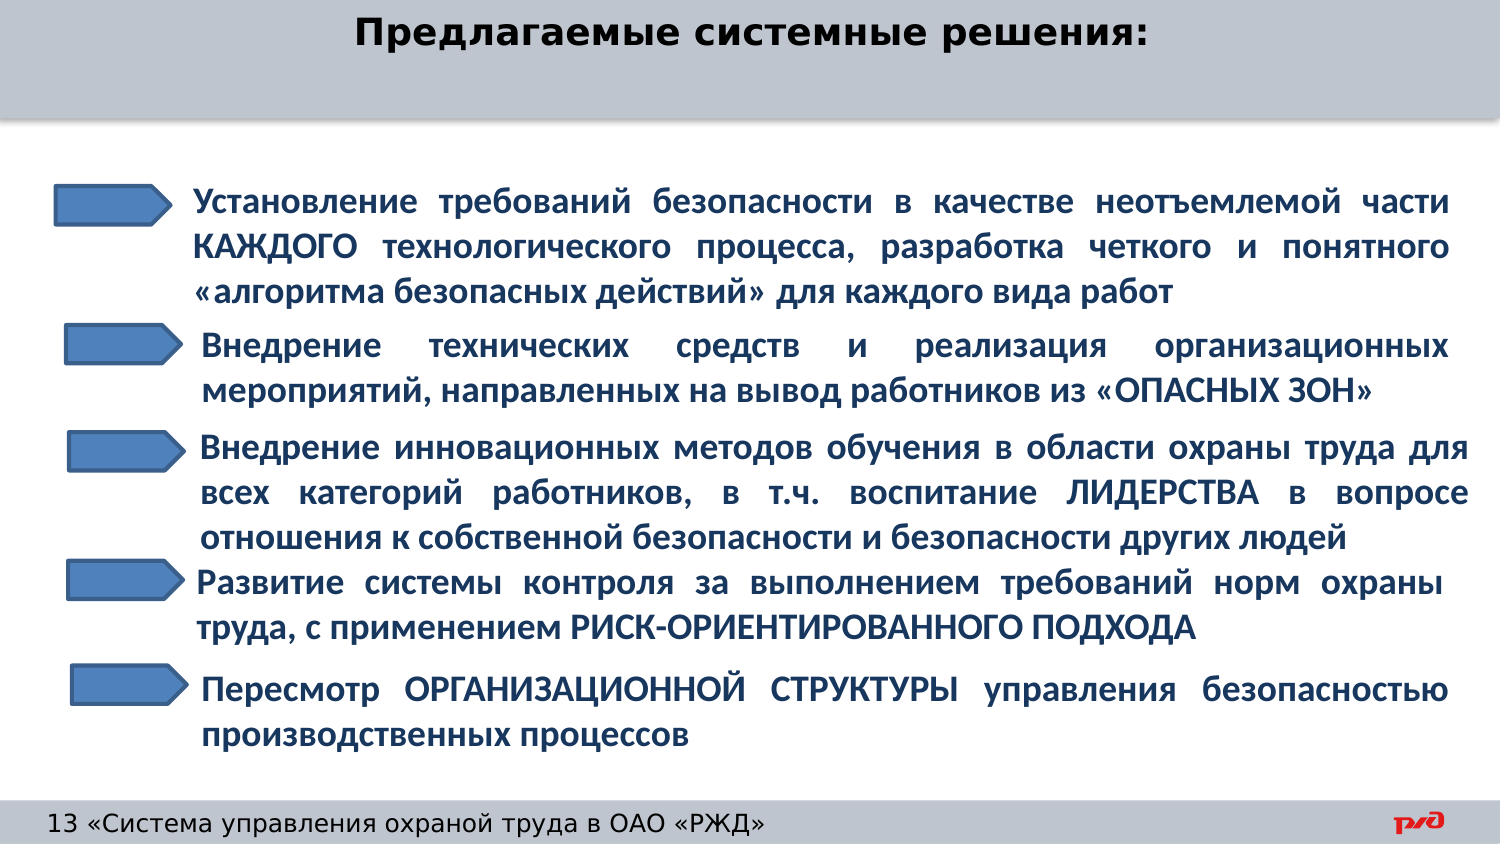

Предлагаемые системные решения:

Установление требований безопасности в качестве неотъемлемой части КАЖДОГО технологического процесса, разработка четкого и понятного «алгоритма безопасных действий» для каждого вида работ

Внедрение технических средств и реализация организационных мероприятий, направленных на вывод работников из «ОПАСНЫХ ЗОН»

Внедрение инновационных методов обучения в области охраны труда для всех категорий работников, в т.ч. воспитание ЛИДЕРСТВА в вопросе отношения к собственной безопасности и безопасности других людей

Развитие системы контроля за выполнением требований норм охраны труда, с применением РИСК-ОРИЕНТИРОВАННОГО ПОДХОДА

Пересмотр ОРГАНИЗАЦИОННОЙ СТРУКТУРЫ управления безопасностью производственных процессов